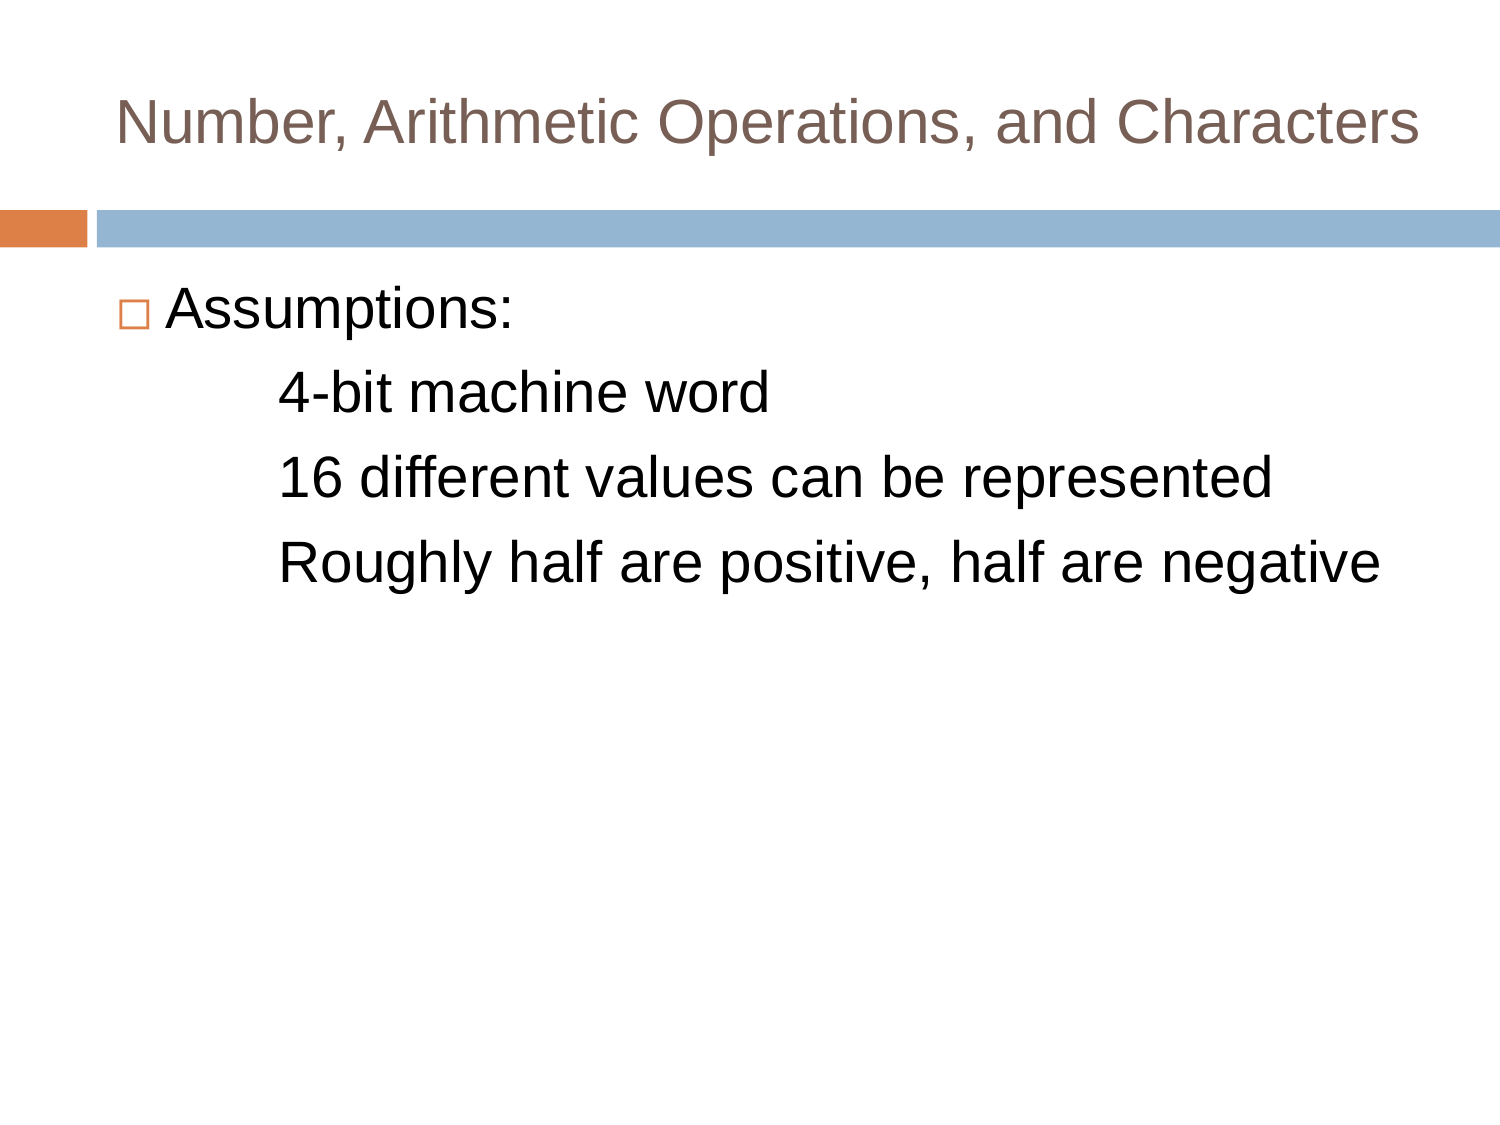

# Number, Arithmetic Operations, and Characters
Assumptions:
          4-bit machine word
          16 different values can be represented
          Roughly half are positive, half are negative